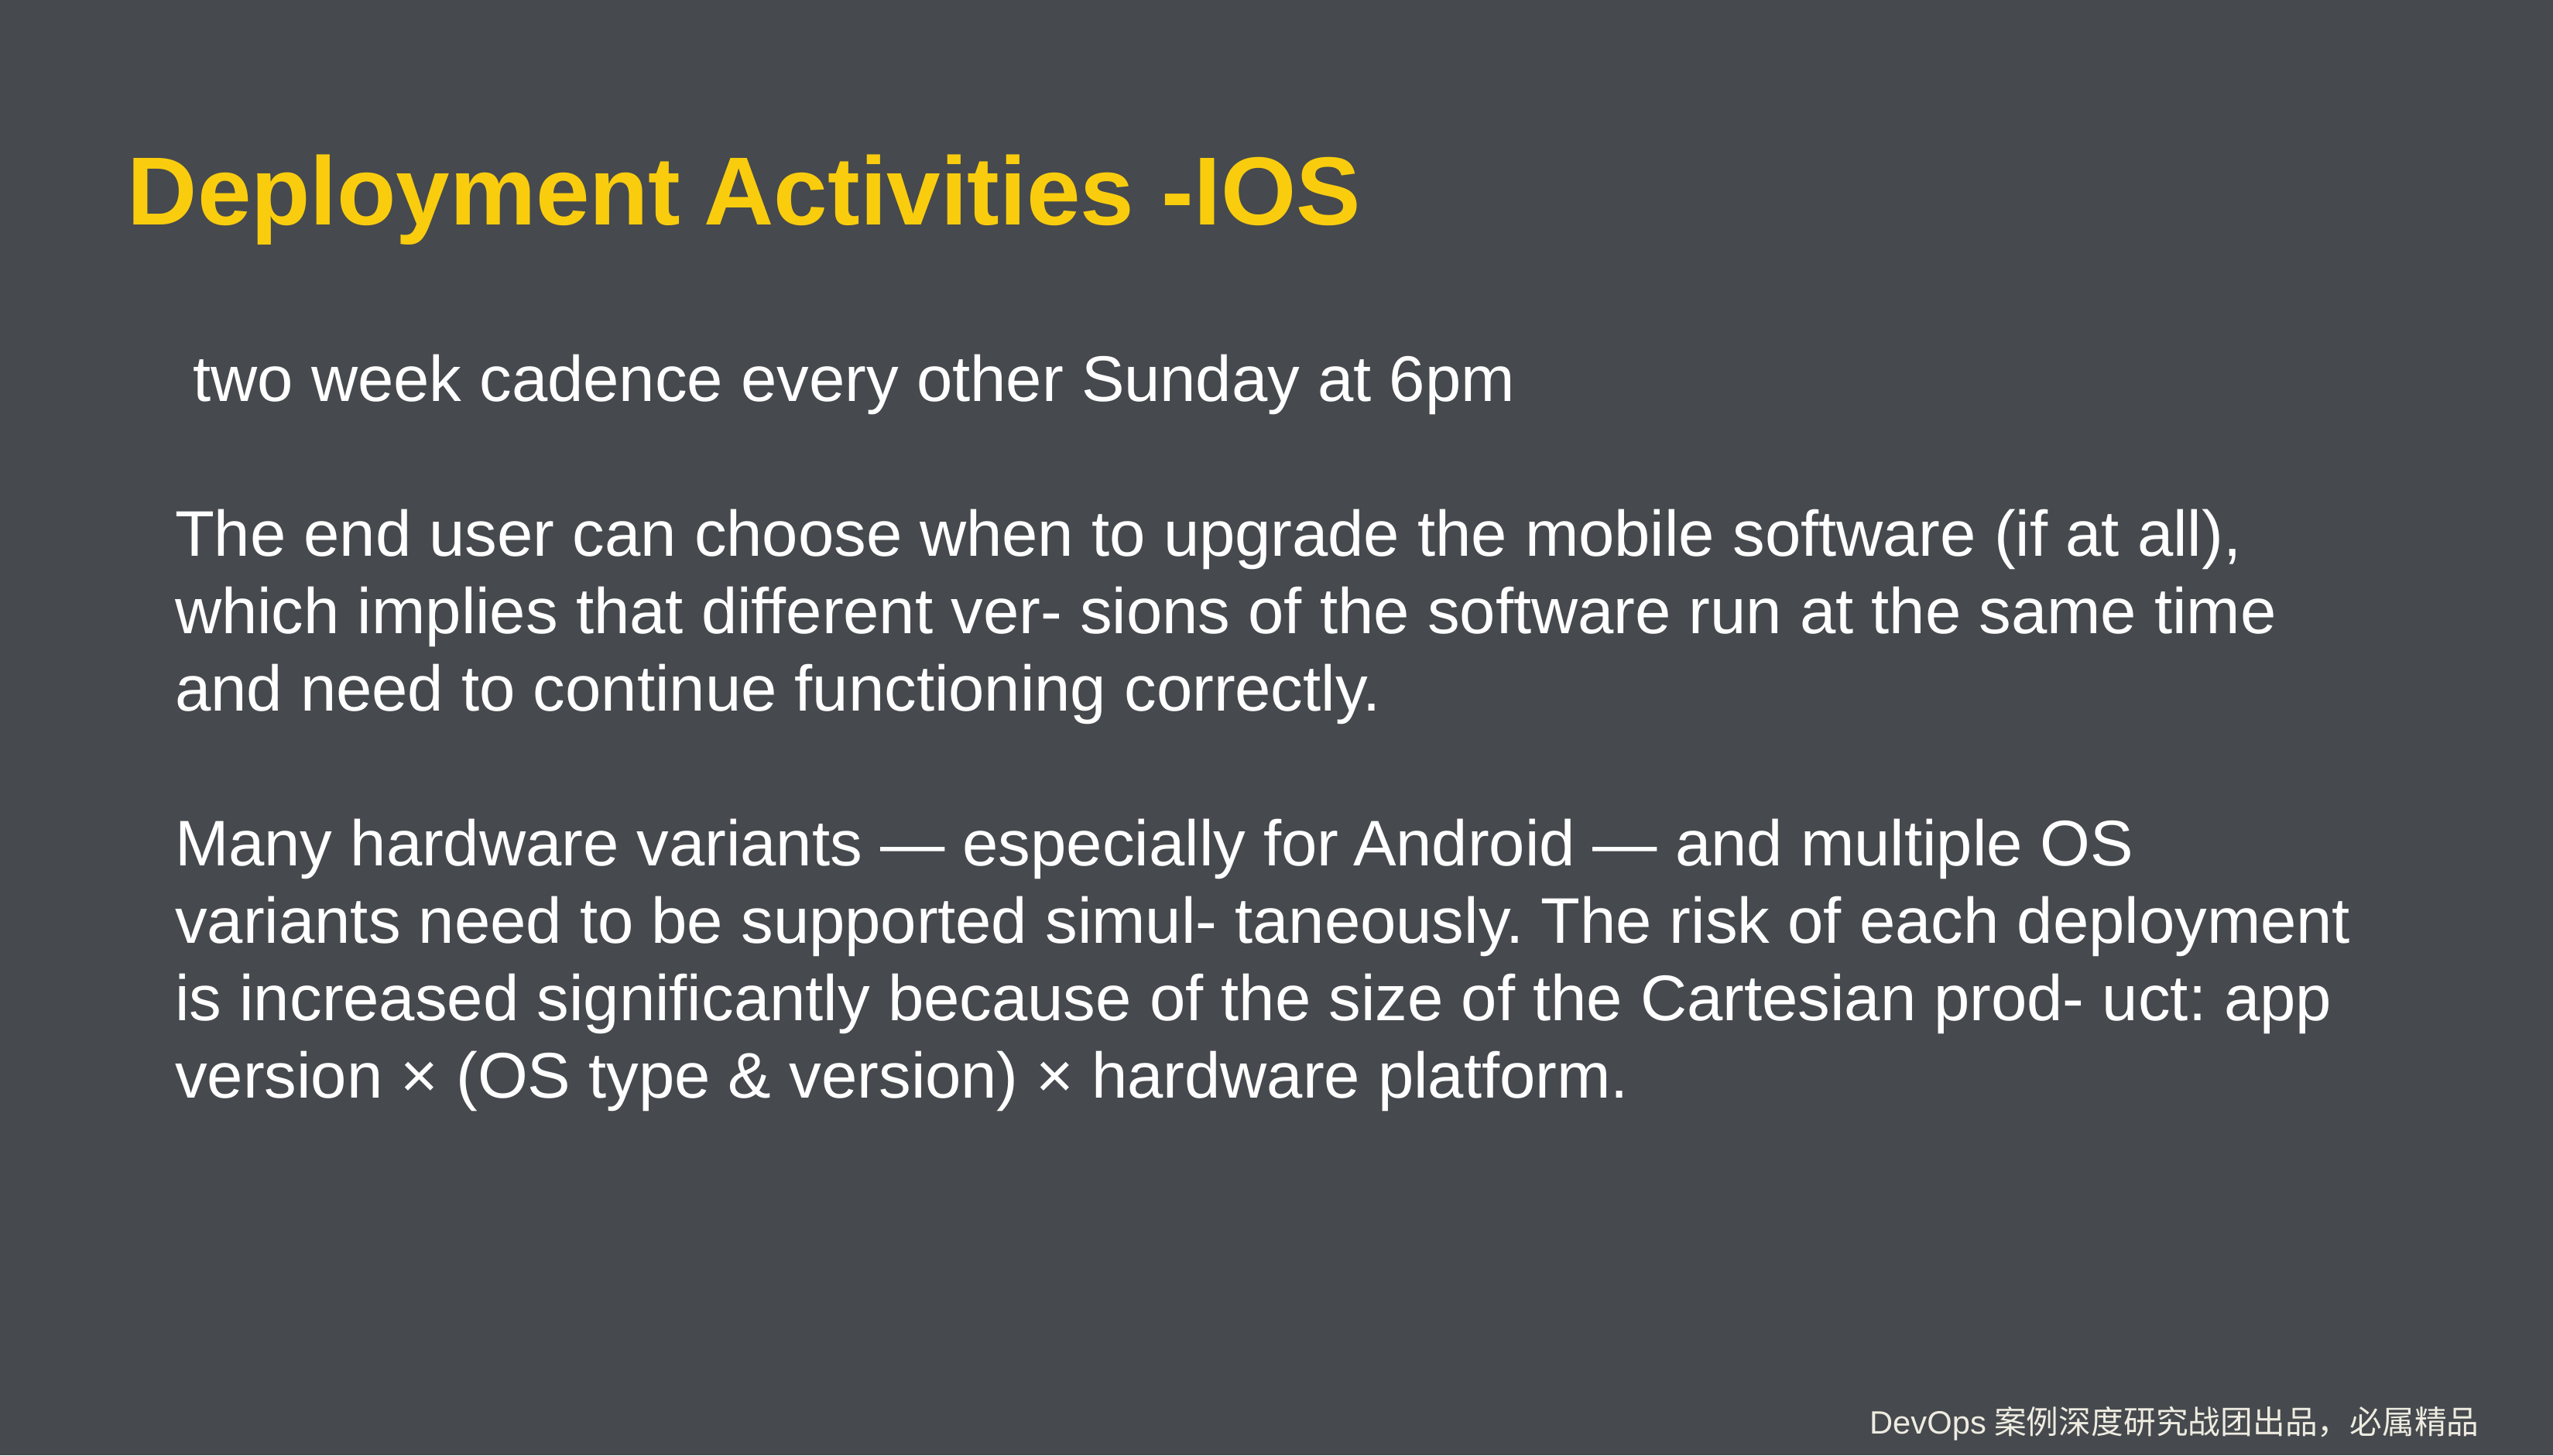

# Deployment Activities -IOS
 two week cadence every other Sunday at 6pm

The end user can choose when to upgrade the mobile software (if at all), which implies that different ver- sions of the software run at the same time and need to continue functioning correctly.

Many hardware variants — especially for Android — and multiple OS variants need to be supported simul- taneously. The risk of each deployment is increased significantly because of the size of the Cartesian prod- uct: app version × (OS type & version) × hardware platform.